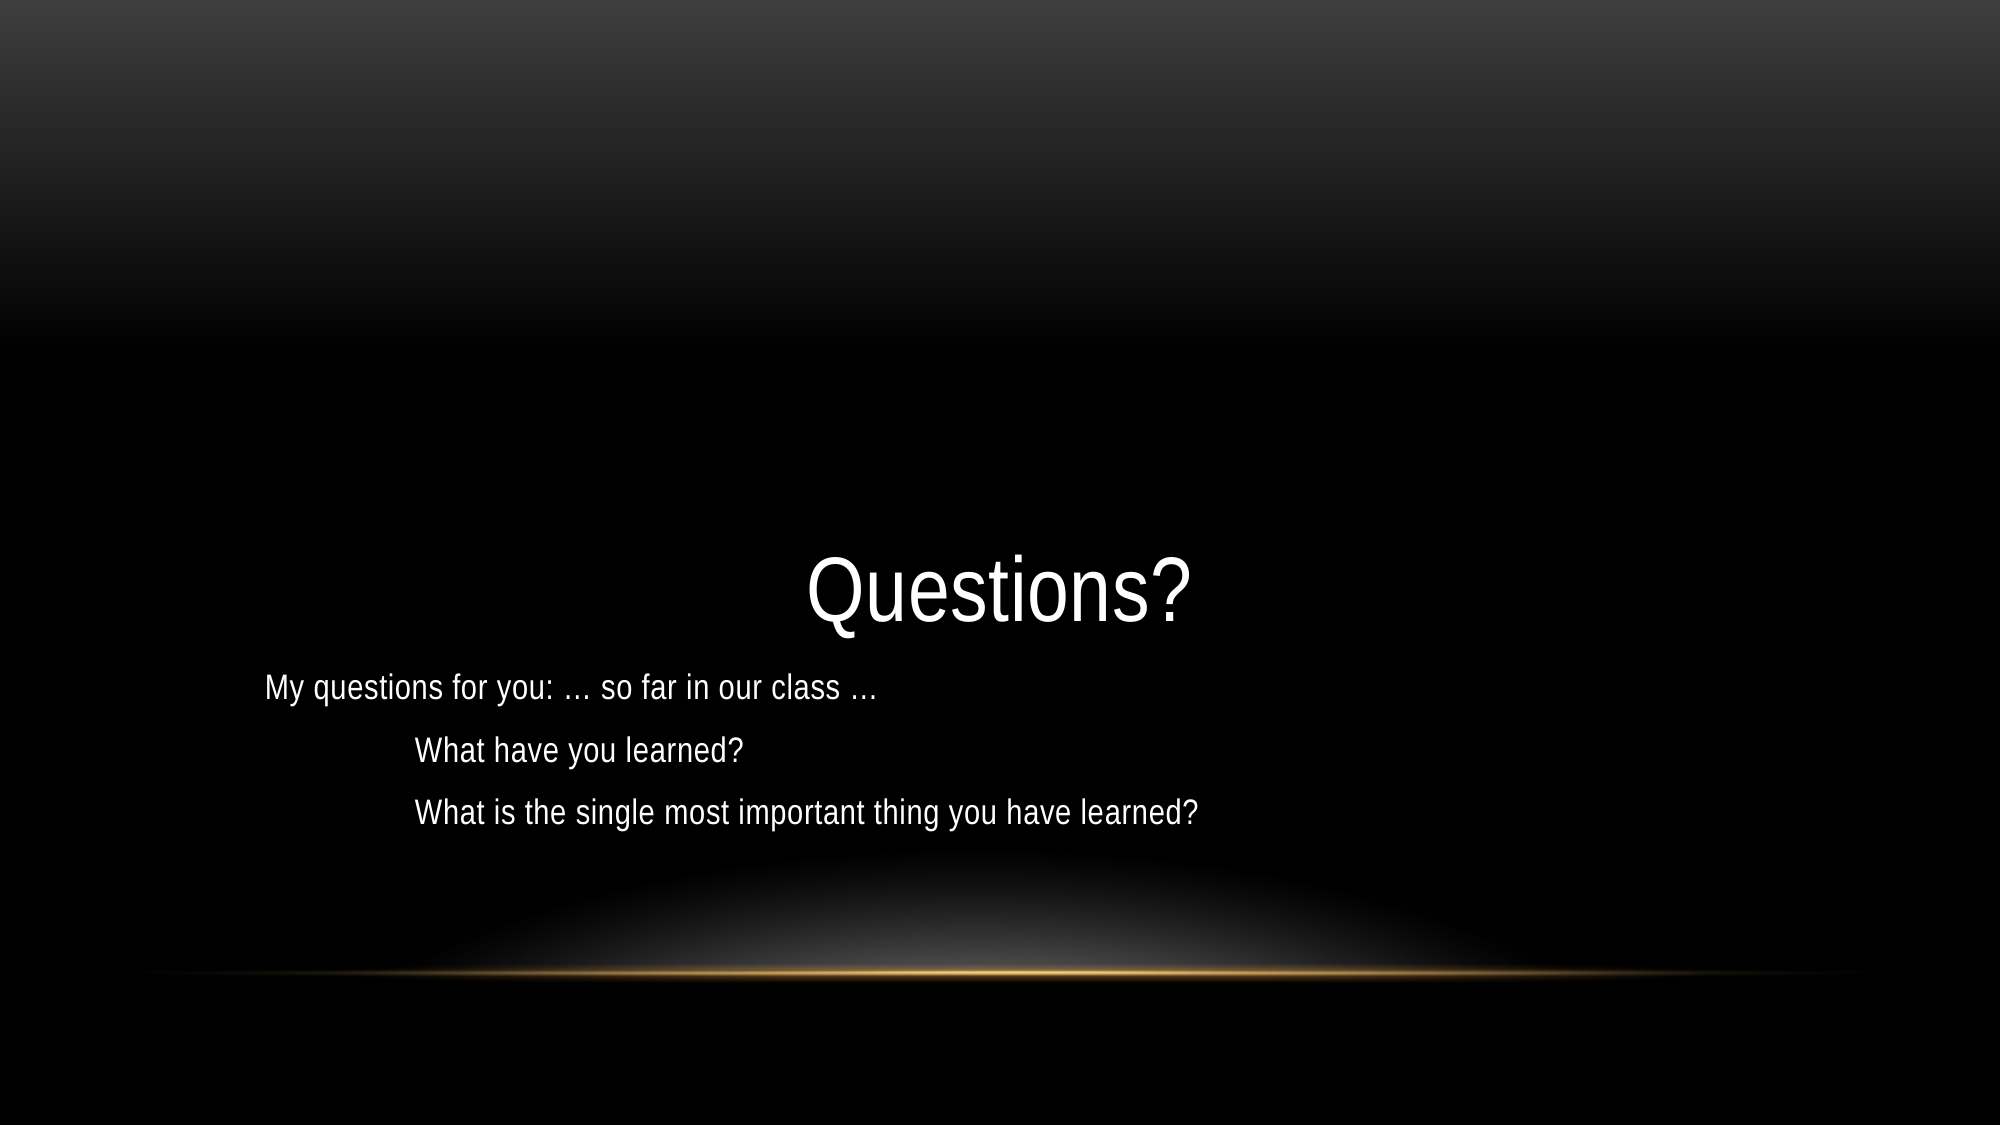

Questions?

My questions for you: … so far in our class …
	What have you learned?
	What is the single most important thing you have learned?